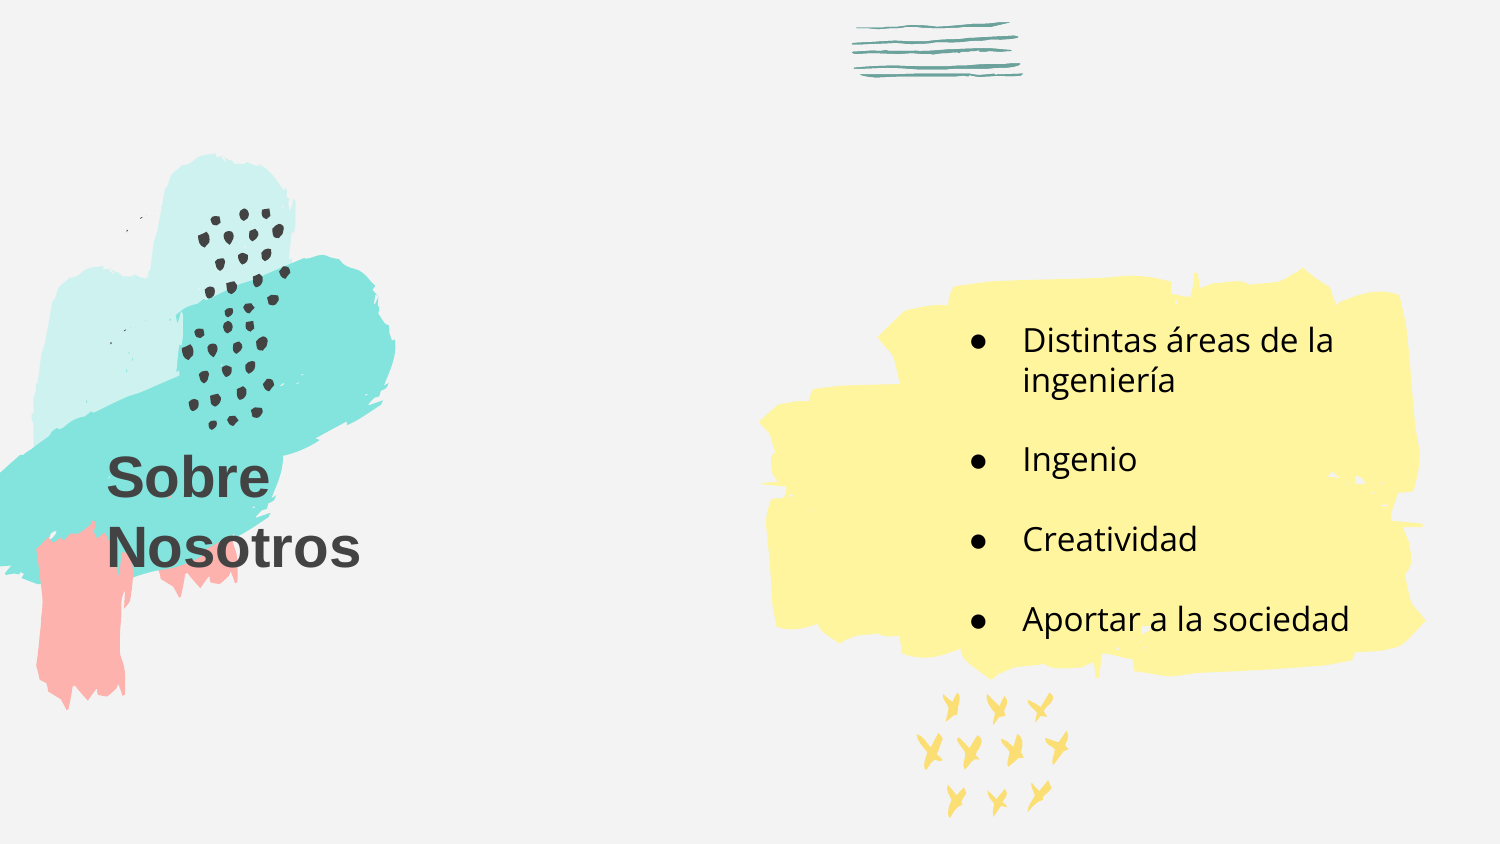

Distintas áreas de la ingeniería

Ingenio

Creatividad

Aportar a la sociedad

# Sobre
Nosotros